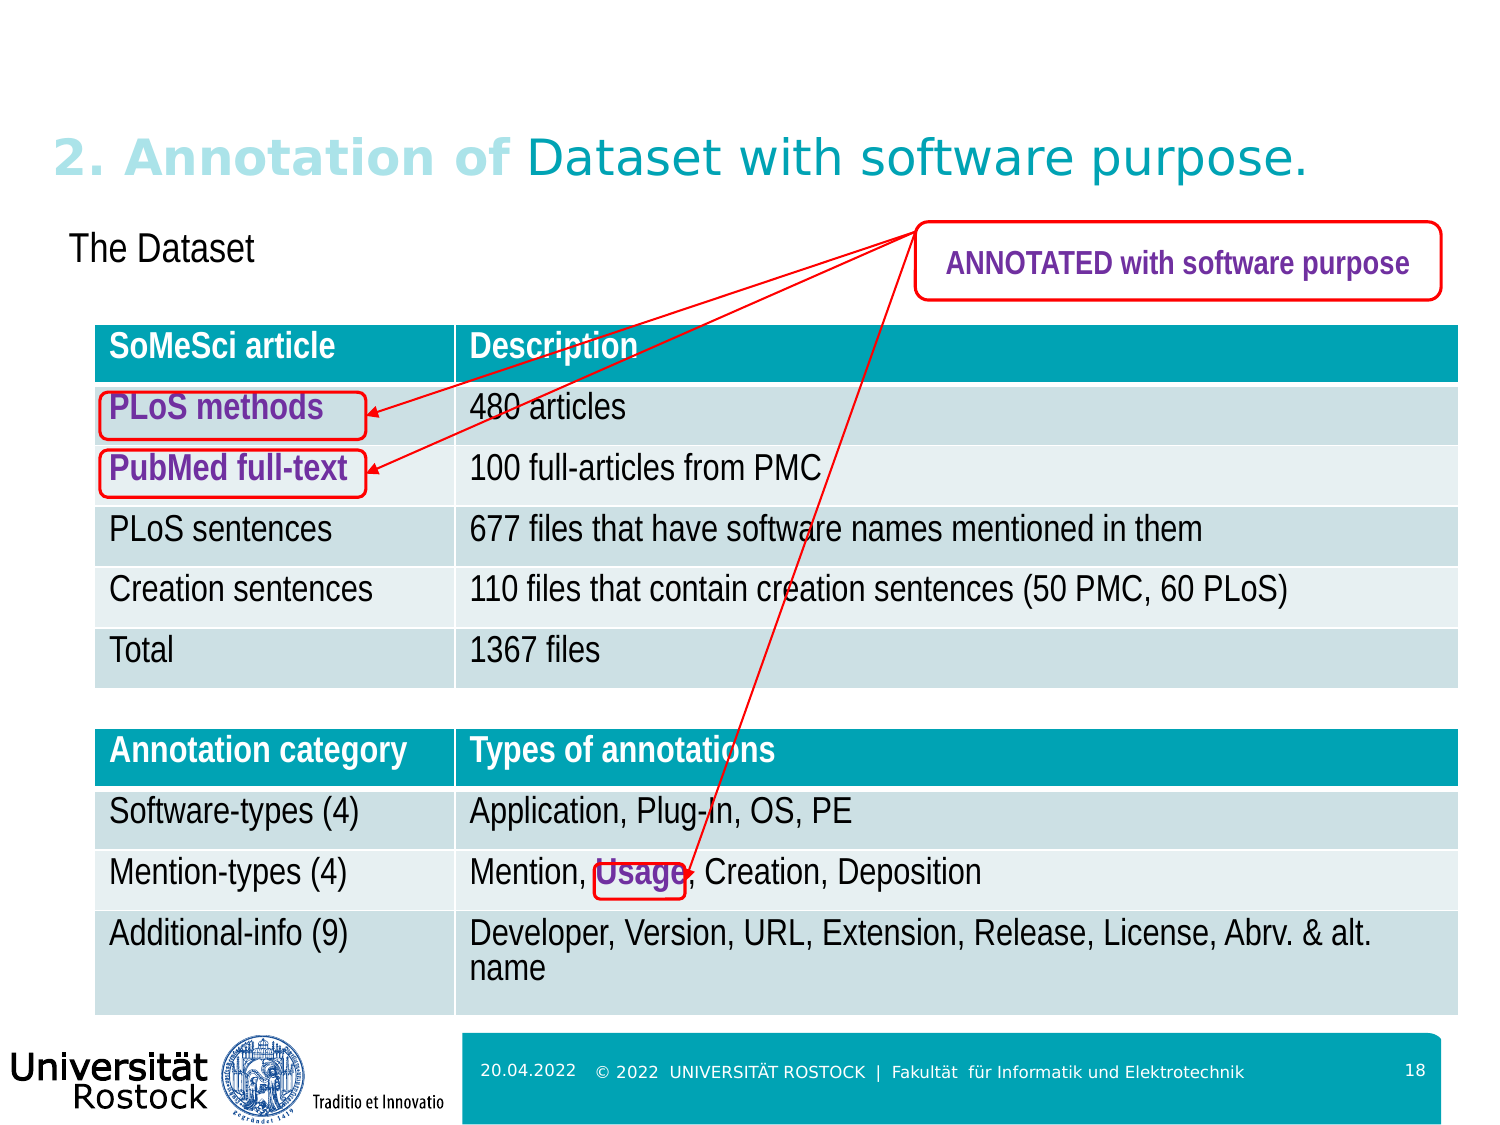

# 2. Annotation of Dataset with software purpose.
The Dataset
ANNOTATED with software purpose
| SoMeSci article | Description |
| --- | --- |
| PLoS methods | 480 articles |
| PubMed full-text | 100 full-articles from PMC |
| PLoS sentences | 677 files that have software names mentioned in them |
| Creation sentences | 110 files that contain creation sentences (50 PMC, 60 PLoS) |
| Total | 1367 files |

| Annotation category | Types of annotations |
| --- | --- |
| Software-types (4) | Application, Plug-In, OS, PE |
| Mention-types (4) | Mention, Usage, Creation, Deposition |
| Additional-info (9) | Developer, Version, URL, Extension, Release, License, Abrv. & alt. name |

20.04.2022
18
© 2022  UNIVERSITÄT ROSTOCK  |  Fakultät  für Informatik und Elektrotechnik